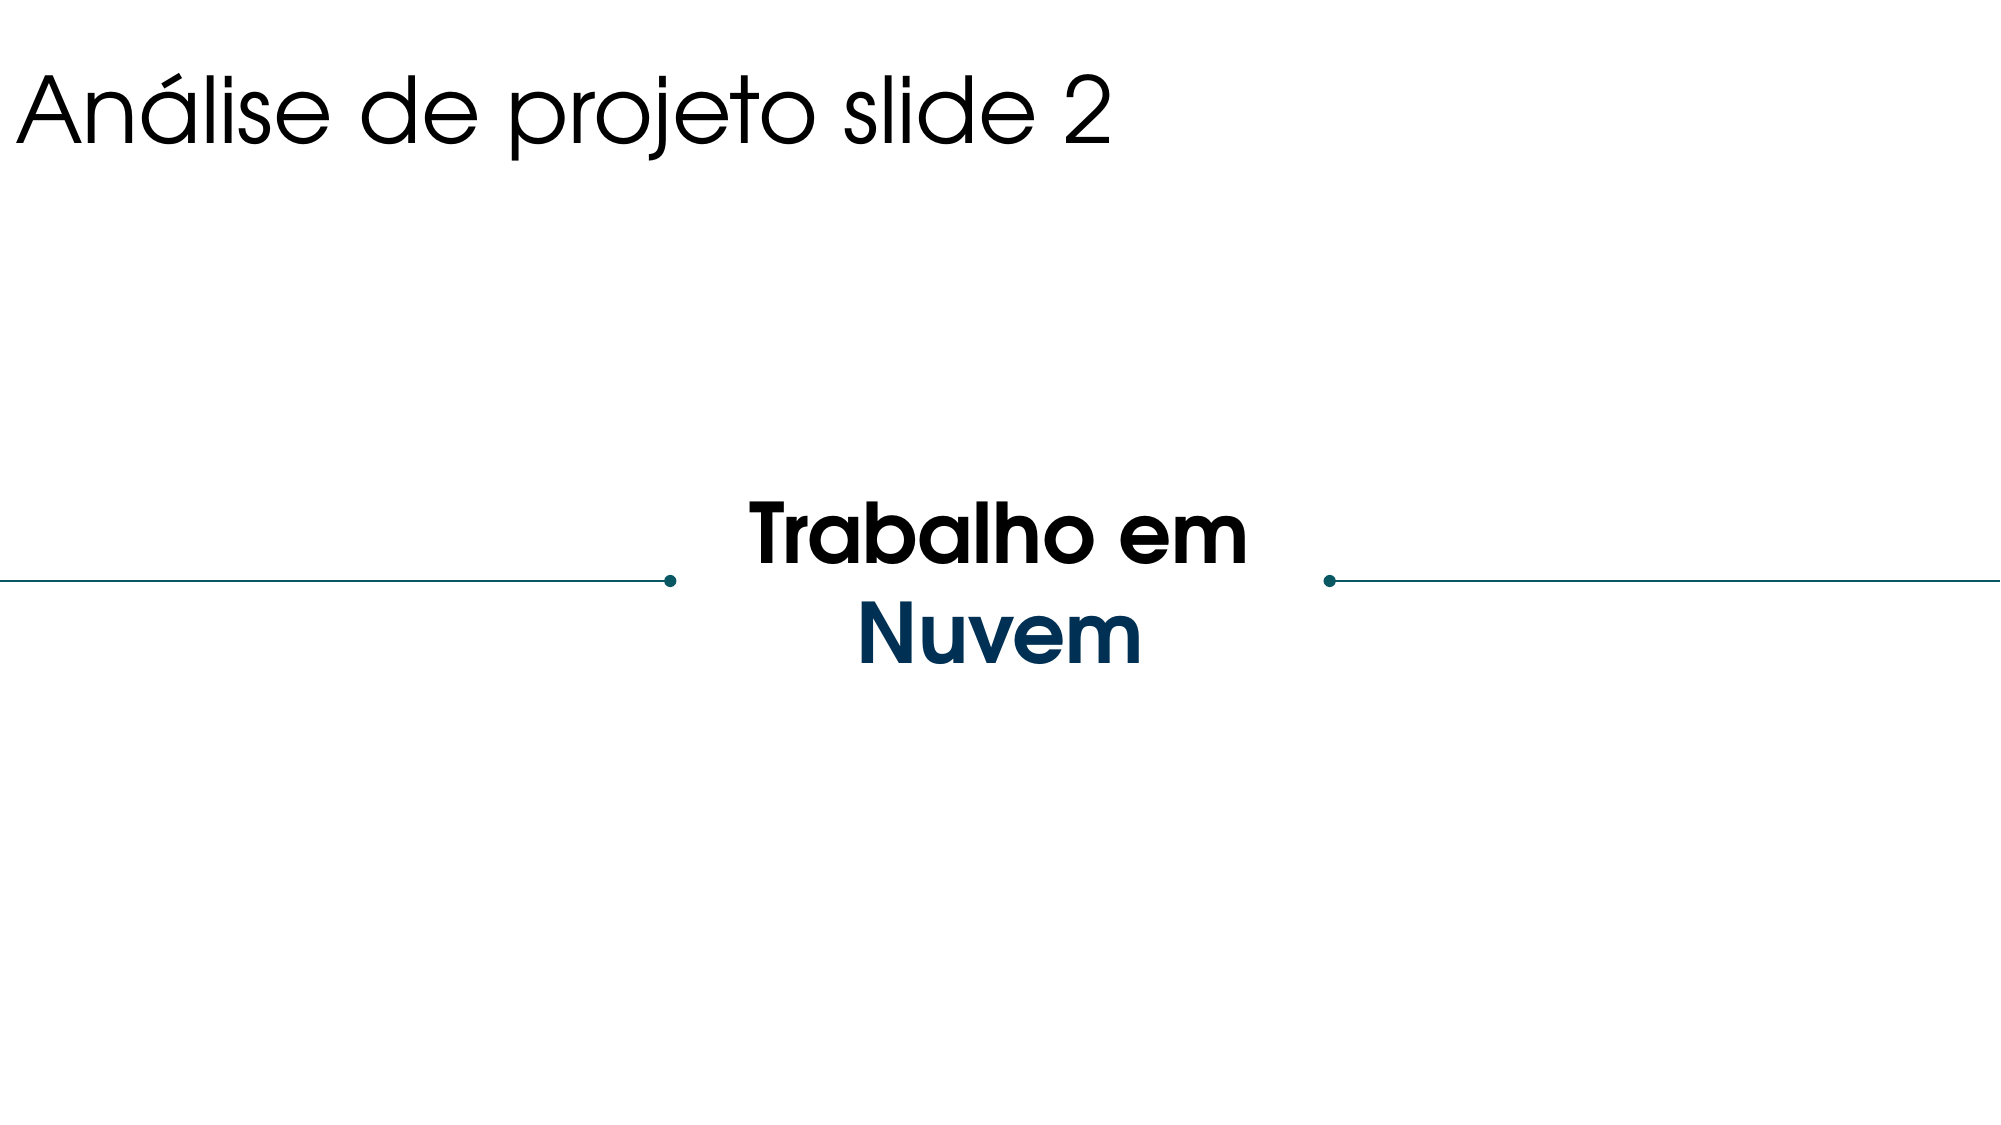

Análise de projeto slide 2
Trabalho em
Nuvem